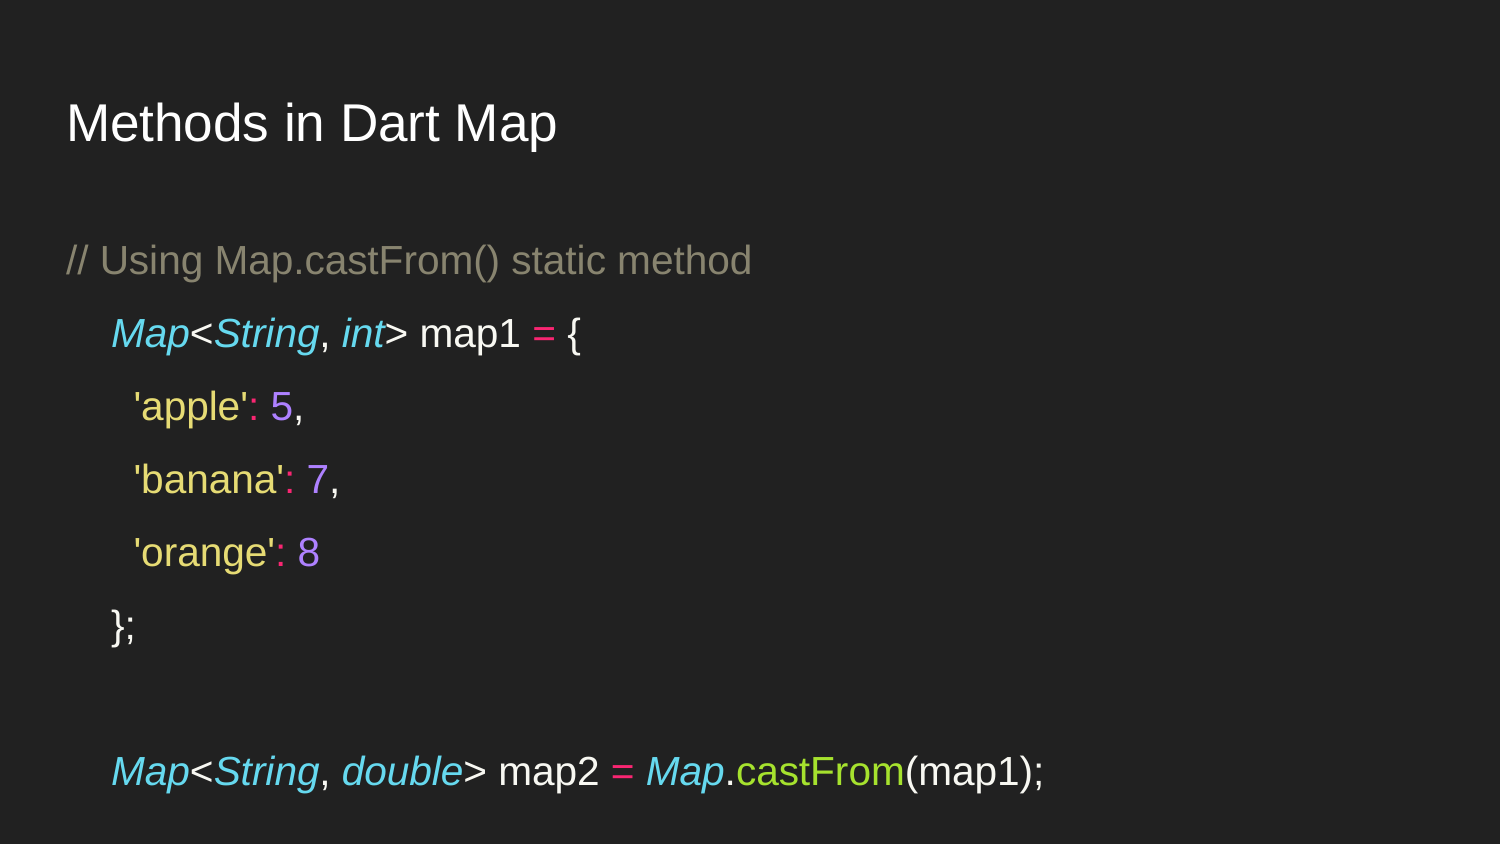

# Methods in Dart Map
// Using Map.castFrom() static method
    Map<String, int> map1 = {
      'apple': 5,
      'banana': 7,
      'orange': 8
    };

    Map<String, double> map2 = Map.castFrom(map1);